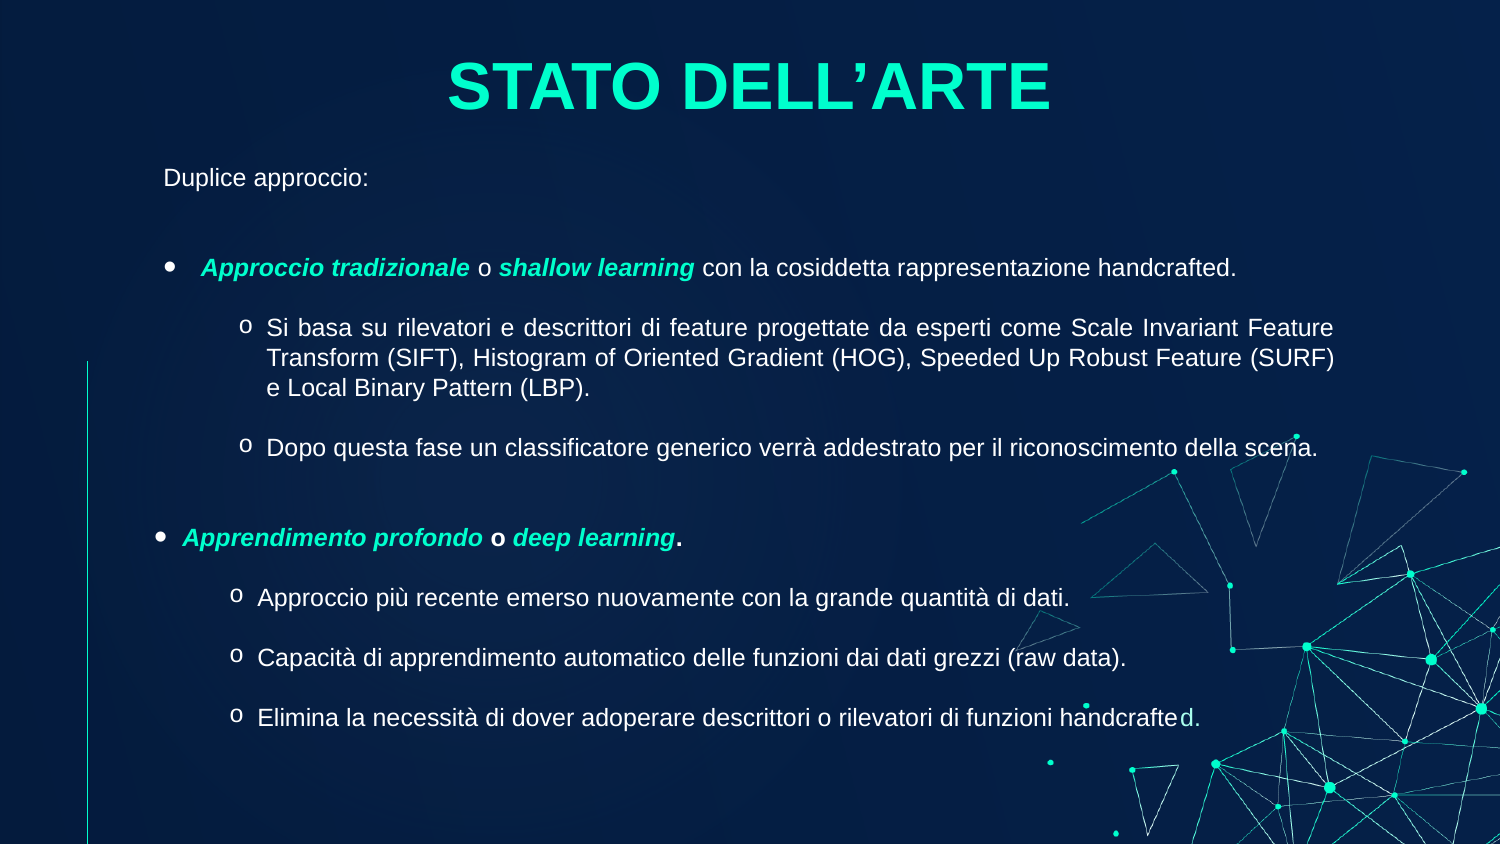

# STATO DELL’ARTE

Duplice approccio:

Approccio tradizionale o shallow learning con la cosiddetta rappresentazione handcrafted.

Si basa su rilevatori e descrittori di feature progettate da esperti come Scale Invariant Feature Transform (SIFT), Histogram of Oriented Gradient (HOG), Speeded Up Robust Feature (SURF) e Local Binary Pattern (LBP).

Dopo questa fase un classificatore generico verrà addestrato per il riconoscimento della scena.
Apprendimento profondo o deep learning.

Approccio più recente emerso nuovamente con la grande quantità di dati.

Capacità di apprendimento automatico delle funzioni dai dati grezzi (raw data).

Elimina la necessità di dover adoperare descrittori o rilevatori di funzioni handcrafted.